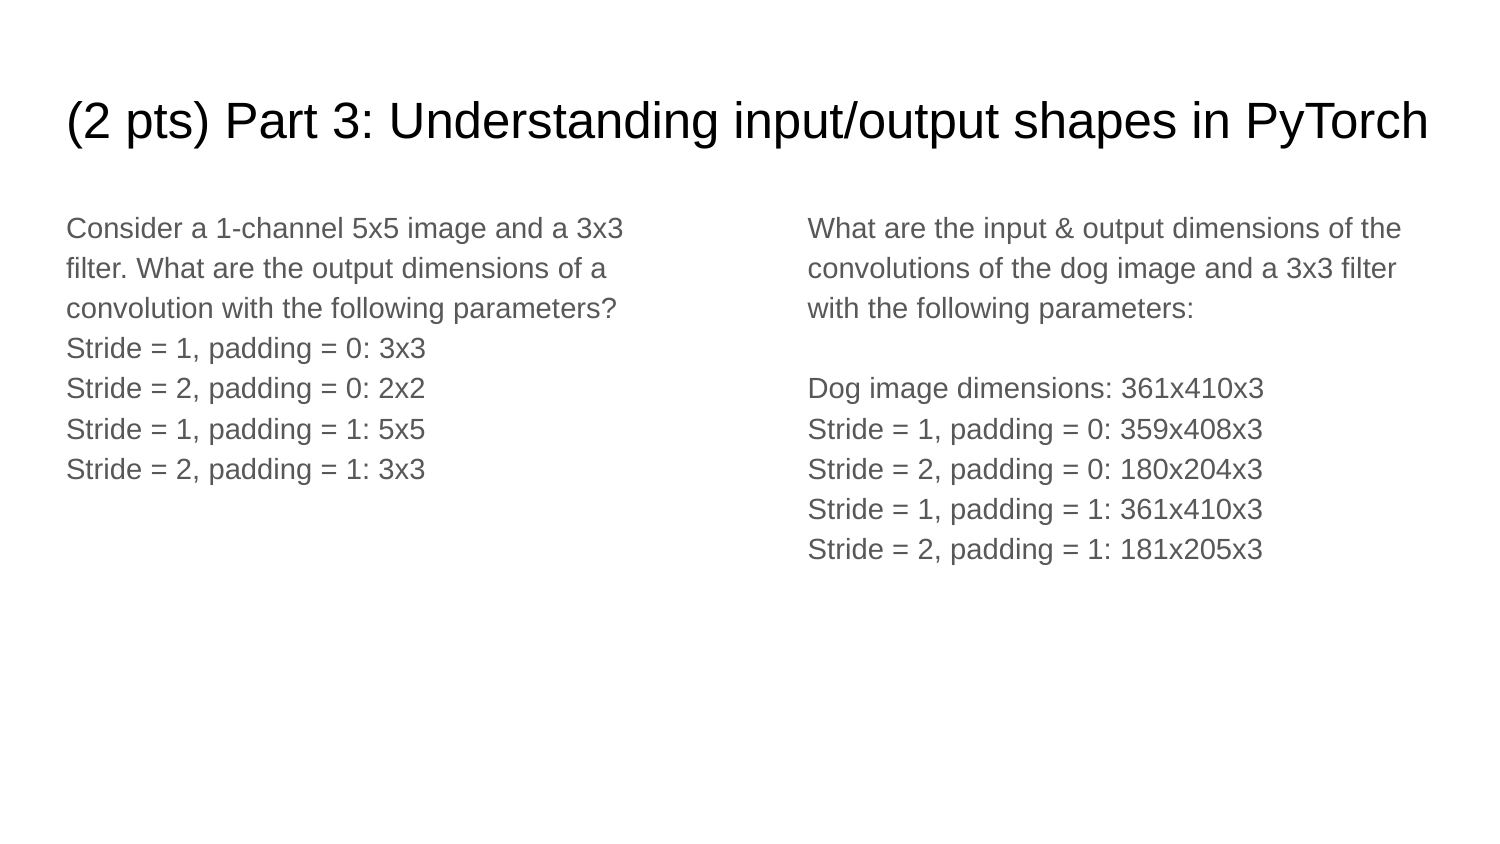

# (2 pts) Part 3: Understanding input/output shapes in PyTorch
Consider a 1-channel 5x5 image and a 3x3 filter. What are the output dimensions of a convolution with the following parameters?
Stride = 1, padding = 0: 3x3
Stride = 2, padding = 0: 2x2
Stride = 1, padding = 1: 5x5
Stride = 2, padding = 1: 3x3
What are the input & output dimensions of the convolutions of the dog image and a 3x3 filter  with the following parameters:

Dog image dimensions: 361x410x3
Stride = 1, padding = 0: 359x408x3
Stride = 2, padding = 0: 180x204x3
Stride = 1, padding = 1: 361x410x3
Stride = 2, padding = 1: 181x205x3